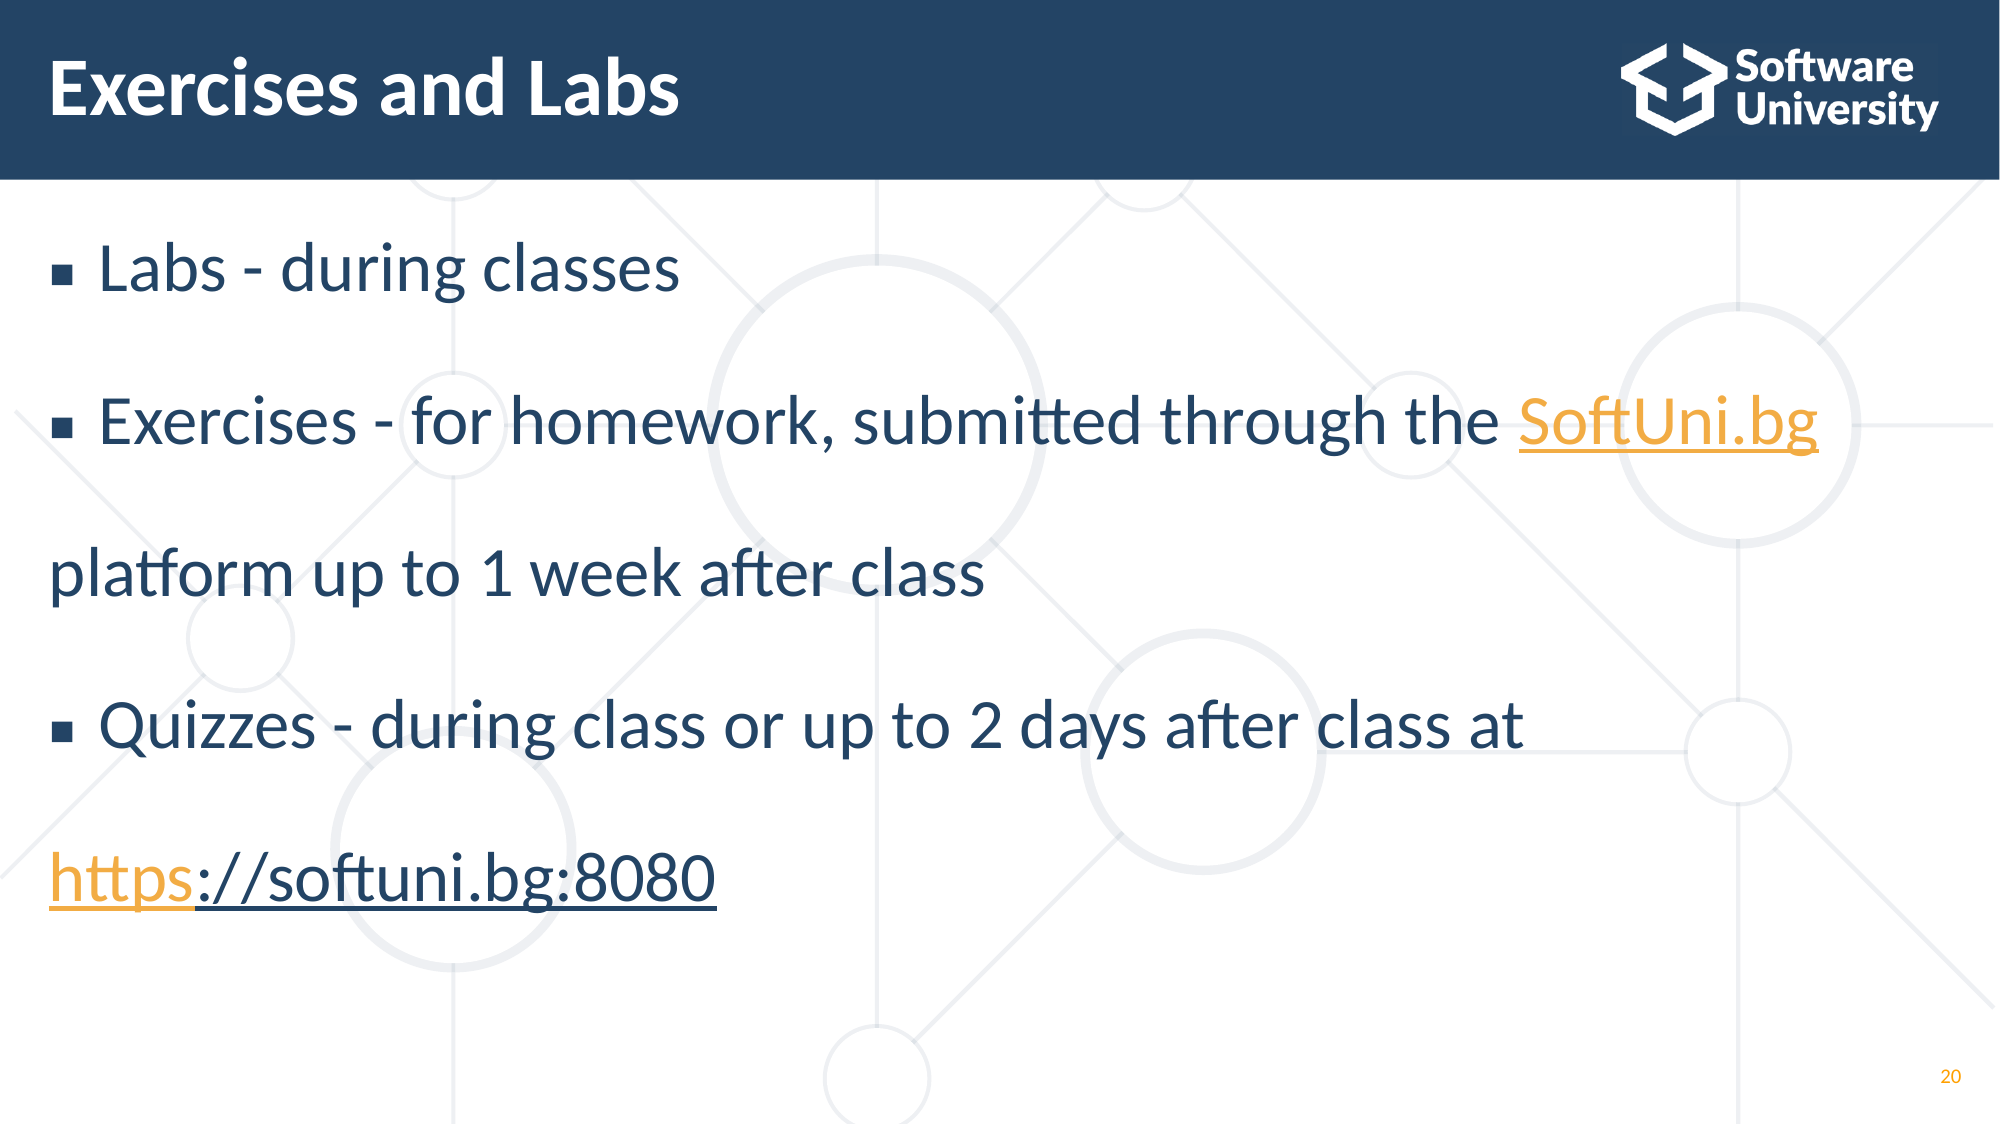

# Exercises and Labs
Labs - during classes
Exercises - for homework, submitted through the SoftUni.bg
platform up to 1 week after class
Quizzes - during class or up to 2 days after class at
https://softuni.bg:8080

20